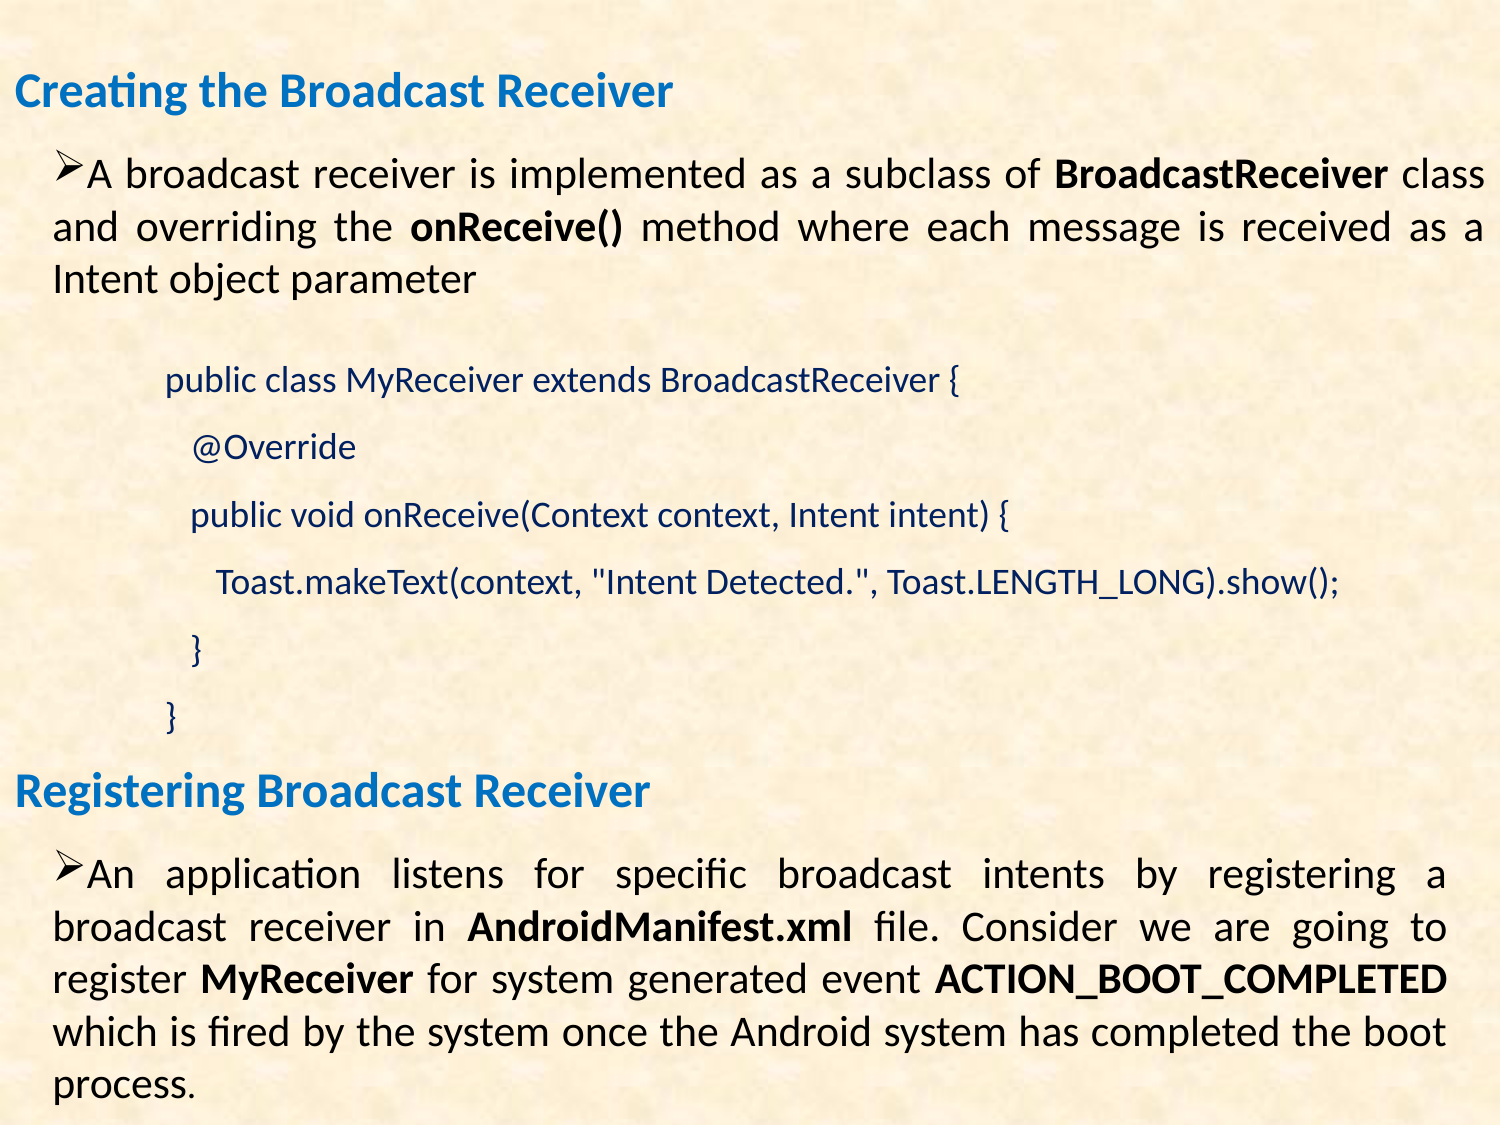

Creating the Broadcast Receiver
A broadcast receiver is implemented as a subclass of BroadcastReceiver class and overriding the onReceive() method where each message is received as a Intent object parameter
public class MyReceiver extends BroadcastReceiver {
   @Override
   public void onReceive(Context context, Intent intent) {
      Toast.makeText(context, "Intent Detected.", Toast.LENGTH_LONG).show();
   }
}
Registering Broadcast Receiver
An application listens for specific broadcast intents by registering a broadcast receiver in AndroidManifest.xml file. Consider we are going to register MyReceiver for system generated event ACTION_BOOT_COMPLETED which is fired by the system once the Android system has completed the boot process.